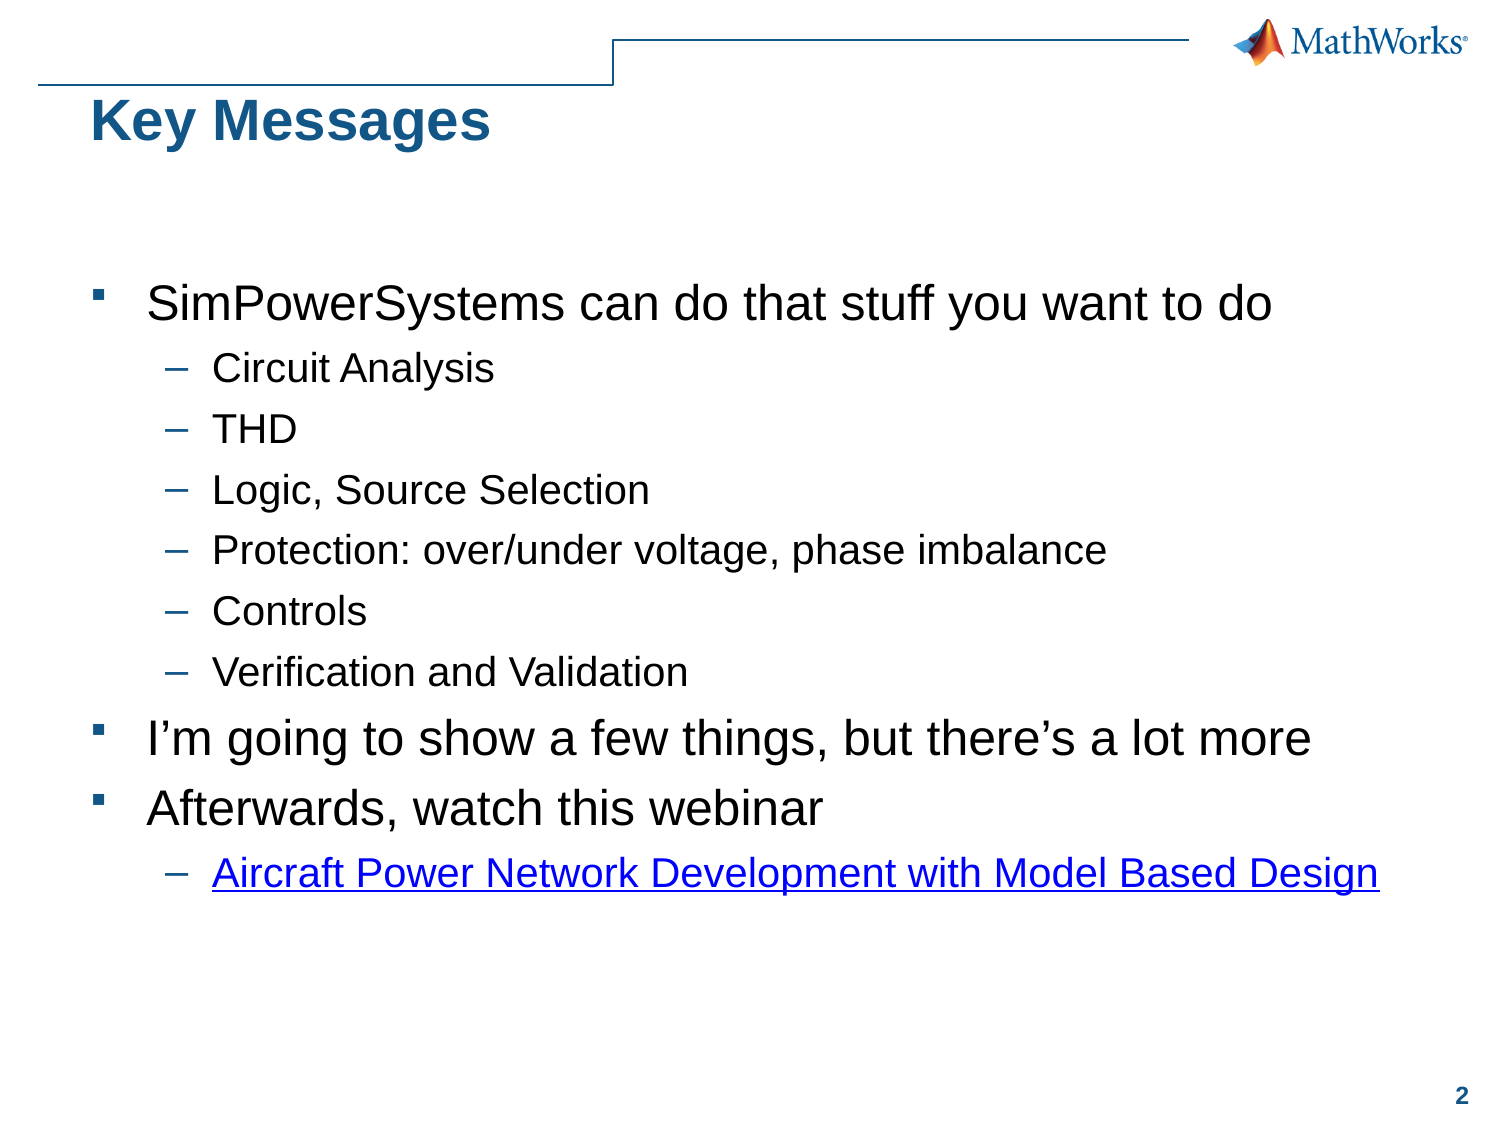

# Key Messages
SimPowerSystems can do that stuff you want to do
Circuit Analysis
THD
Logic, Source Selection
Protection: over/under voltage, phase imbalance
Controls
Verification and Validation
I’m going to show a few things, but there’s a lot more
Afterwards, watch this webinar
Aircraft Power Network Development with Model Based Design